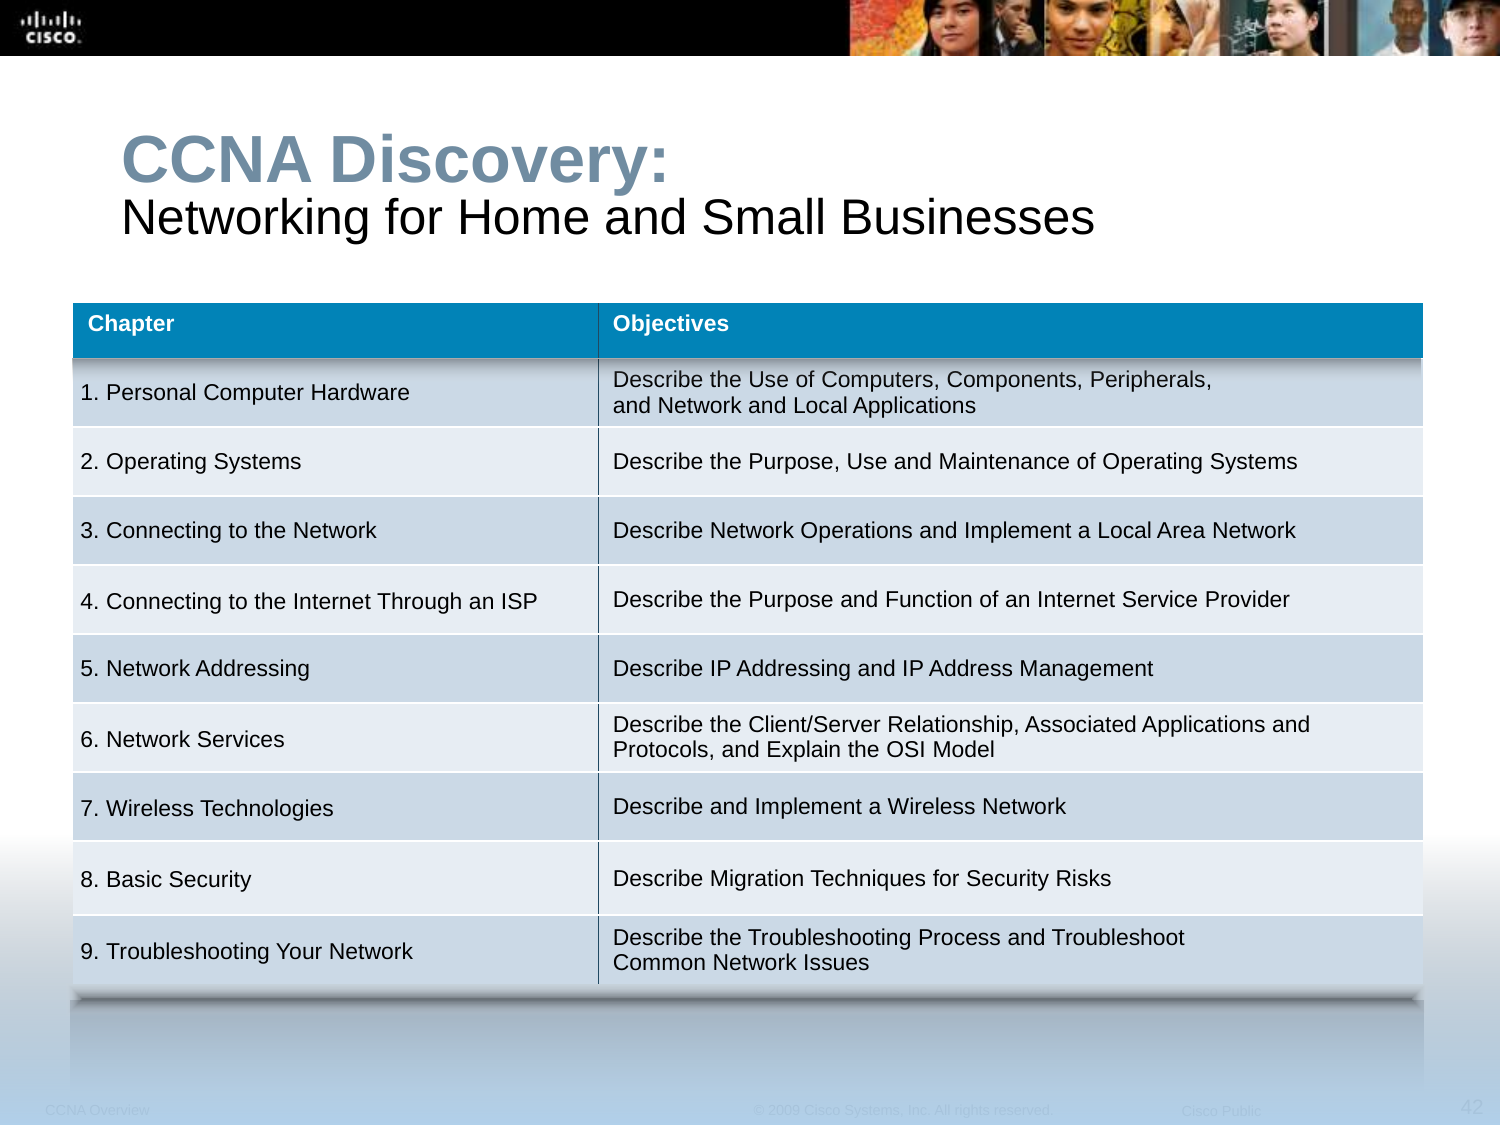

CCNA Discovery:
Networking for Home and Small Businesses

| Chapter | Objectives |
| --- | --- |
| 1. Personal Computer Hardware | Describe the Use of Computers, Components, Peripherals, and Network and Local Applications |
| 2. Operating Systems | Describe the Purpose, Use and Maintenance of Operating Systems |
| 3. Connecting to the Network | Describe Network Operations and Implement a Local Area Network |
| 4. Connecting to the Internet Through an ISP | Describe the Purpose and Function of an Internet Service Provider |
| 5. Network Addressing | Describe IP Addressing and IP Address Management |
| 6. Network Services | Describe the Client/Server Relationship, Associated Applications and Protocols, and Explain the OSI Model |
| 7. Wireless Technologies | Describe and Implement a Wireless Network |
| 8. Basic Security | Describe Migration Techniques for Security Risks |
| 9. Troubleshooting Your Network | Describe the Troubleshooting Process and Troubleshoot Common Network Issues |